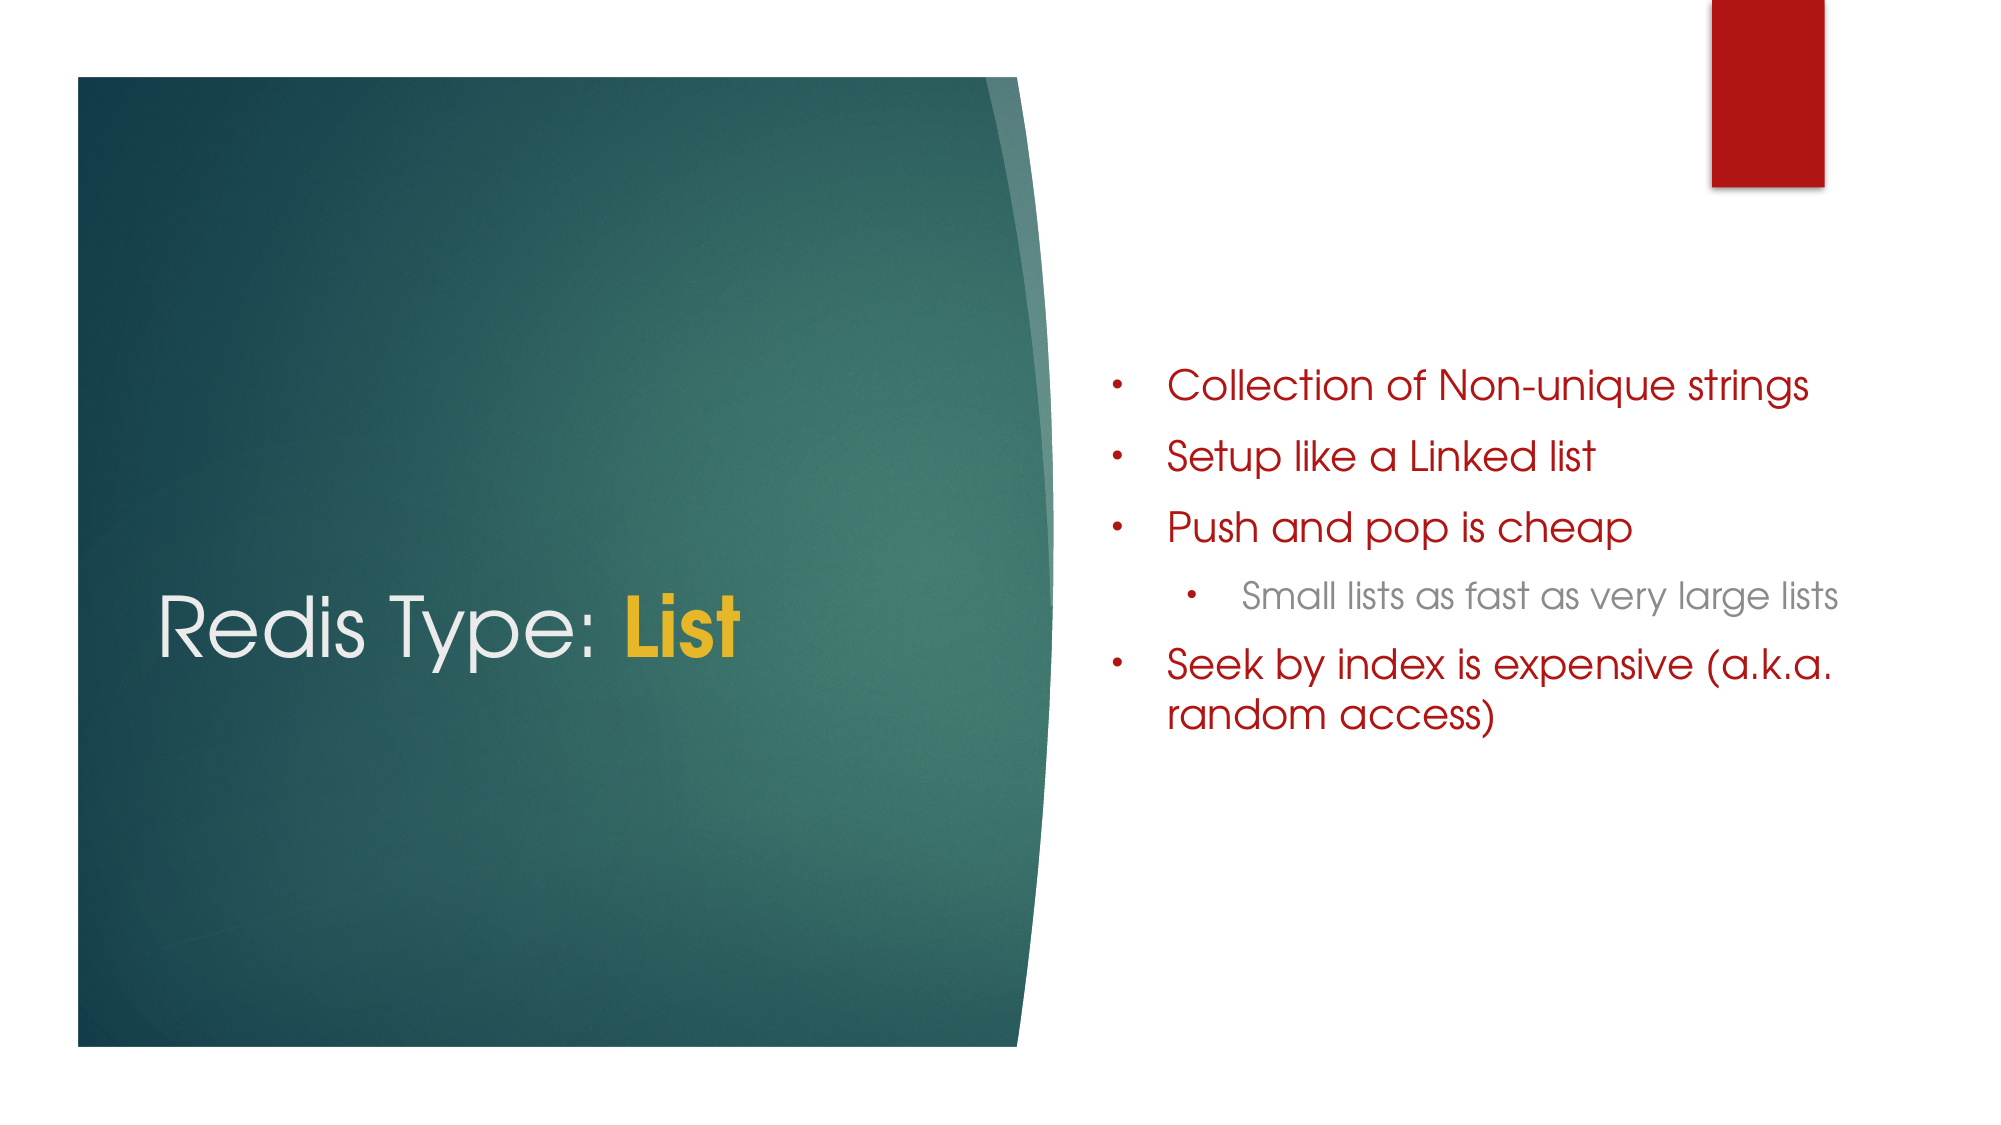

Collection of Non-unique strings
Setup like a Linked list
Push and pop is cheap
Small lists as fast as very large lists
Seek by index is expensive (a.k.a. random access)
# Redis Type: List